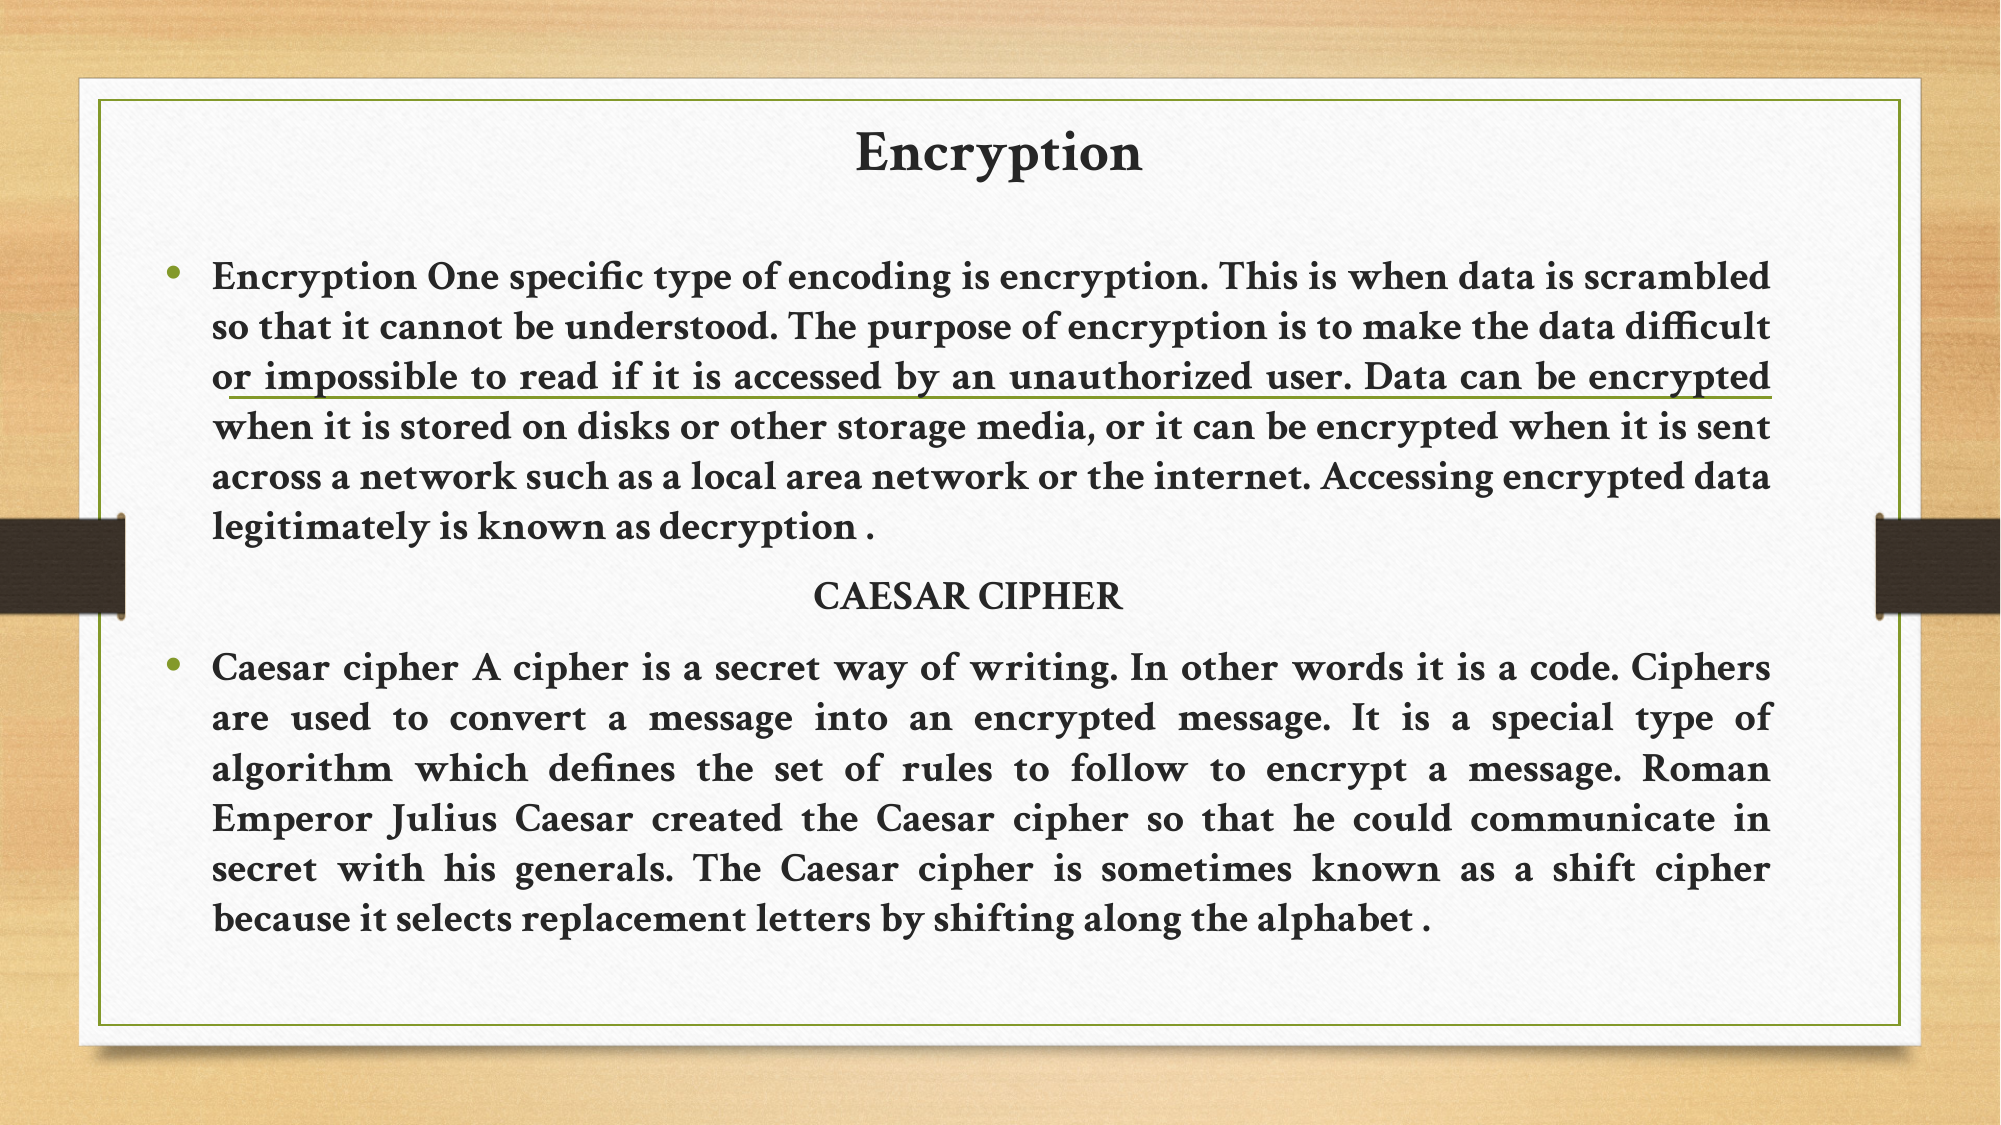

# Encryption
Encryption One specific type of encoding is encryption. This is when data is scrambled so that it cannot be understood. The purpose of encryption is to make the data difficult or impossible to read if it is accessed by an unauthorized user. Data can be encrypted when it is stored on disks or other storage media, or it can be encrypted when it is sent across a network such as a local area network or the internet. Accessing encrypted data legitimately is known as decryption .
CAESAR CIPHER
Caesar cipher A cipher is a secret way of writing. In other words it is a code. Ciphers are used to convert a message into an encrypted message. It is a special type of algorithm which defines the set of rules to follow to encrypt a message. Roman Emperor Julius Caesar created the Caesar cipher so that he could communicate in secret with his generals. The Caesar cipher is sometimes known as a shift cipher because it selects replacement letters by shifting along the alphabet .